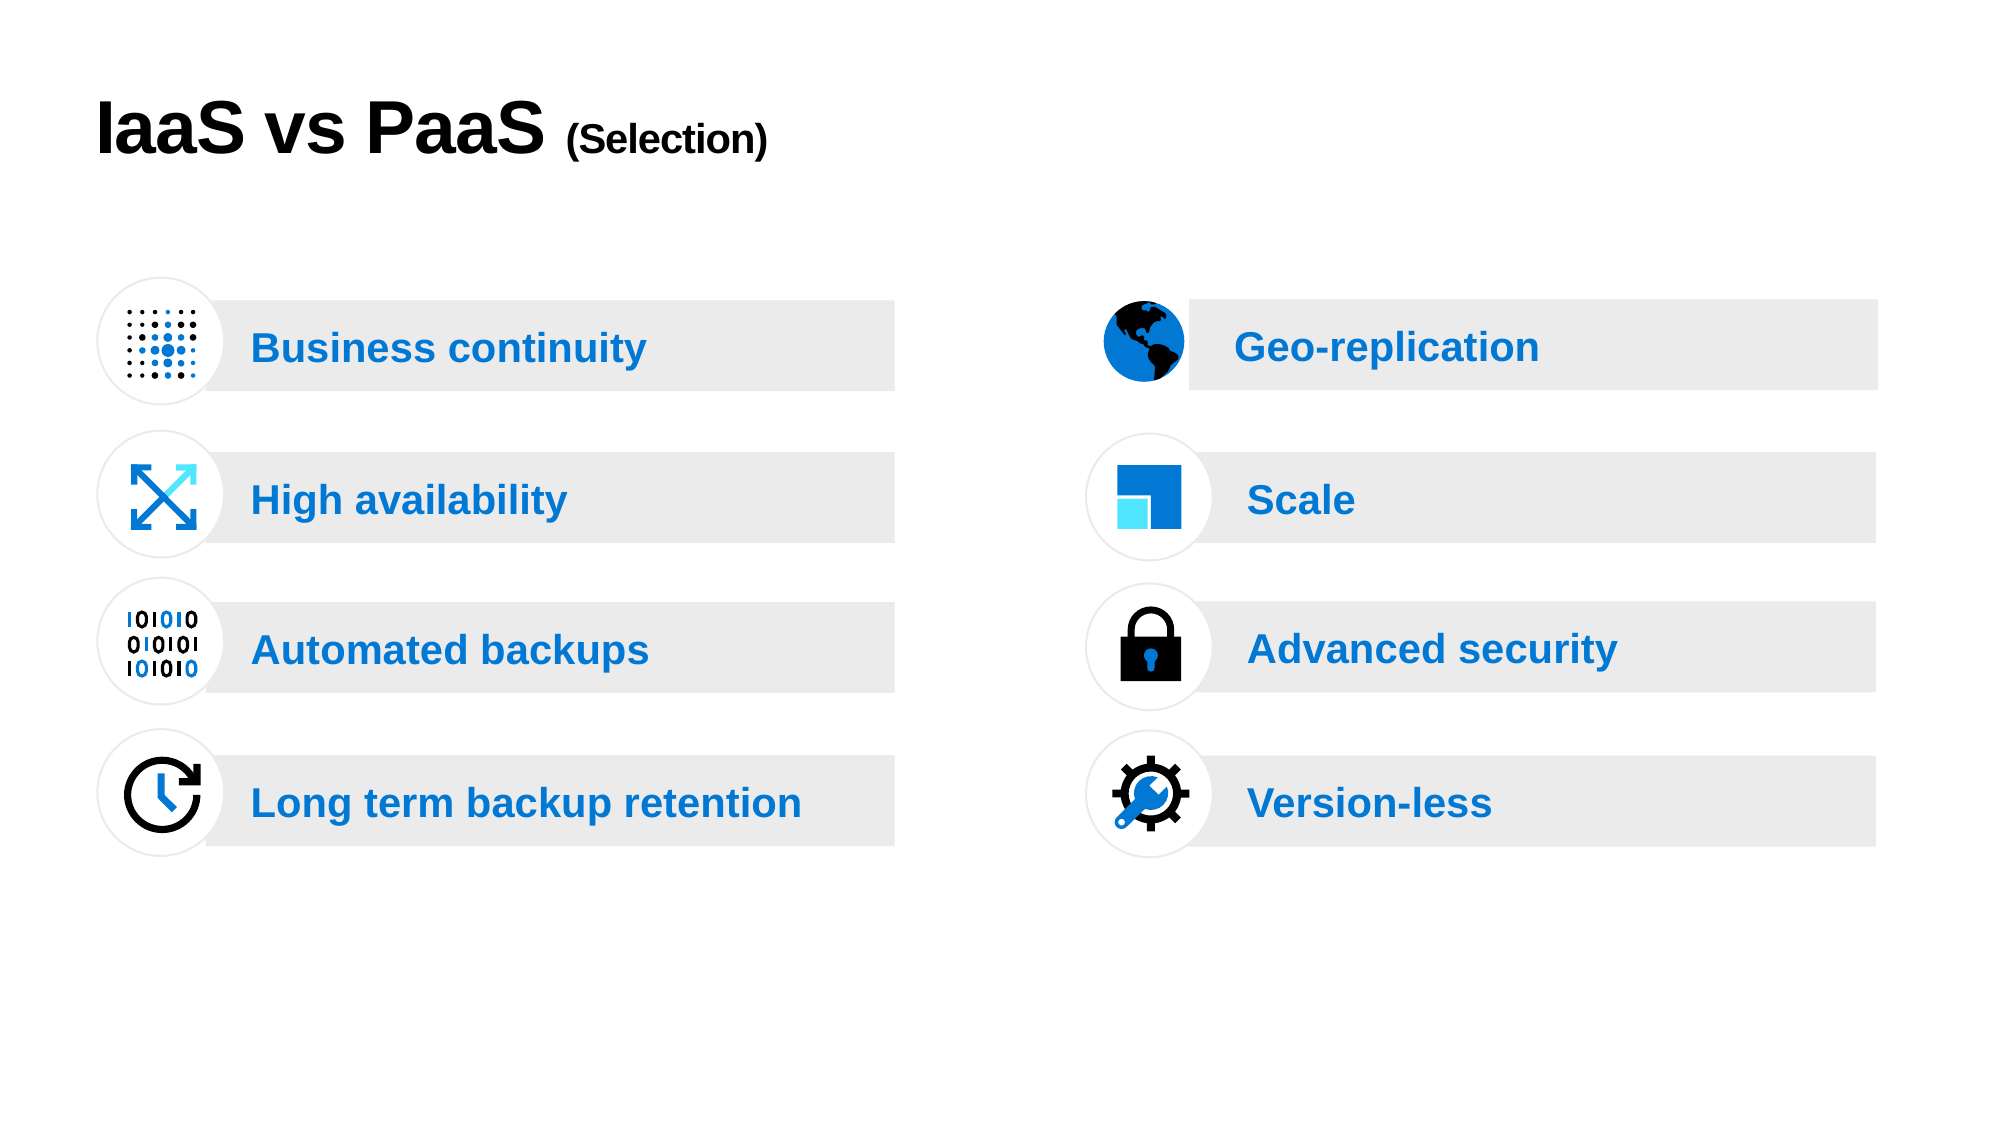

# IaaS vs PaaS (Selection)

Geo-replication
Business continuity

High availability
Scale

Advanced security
Automated backups

Long term backup retention

Version-less